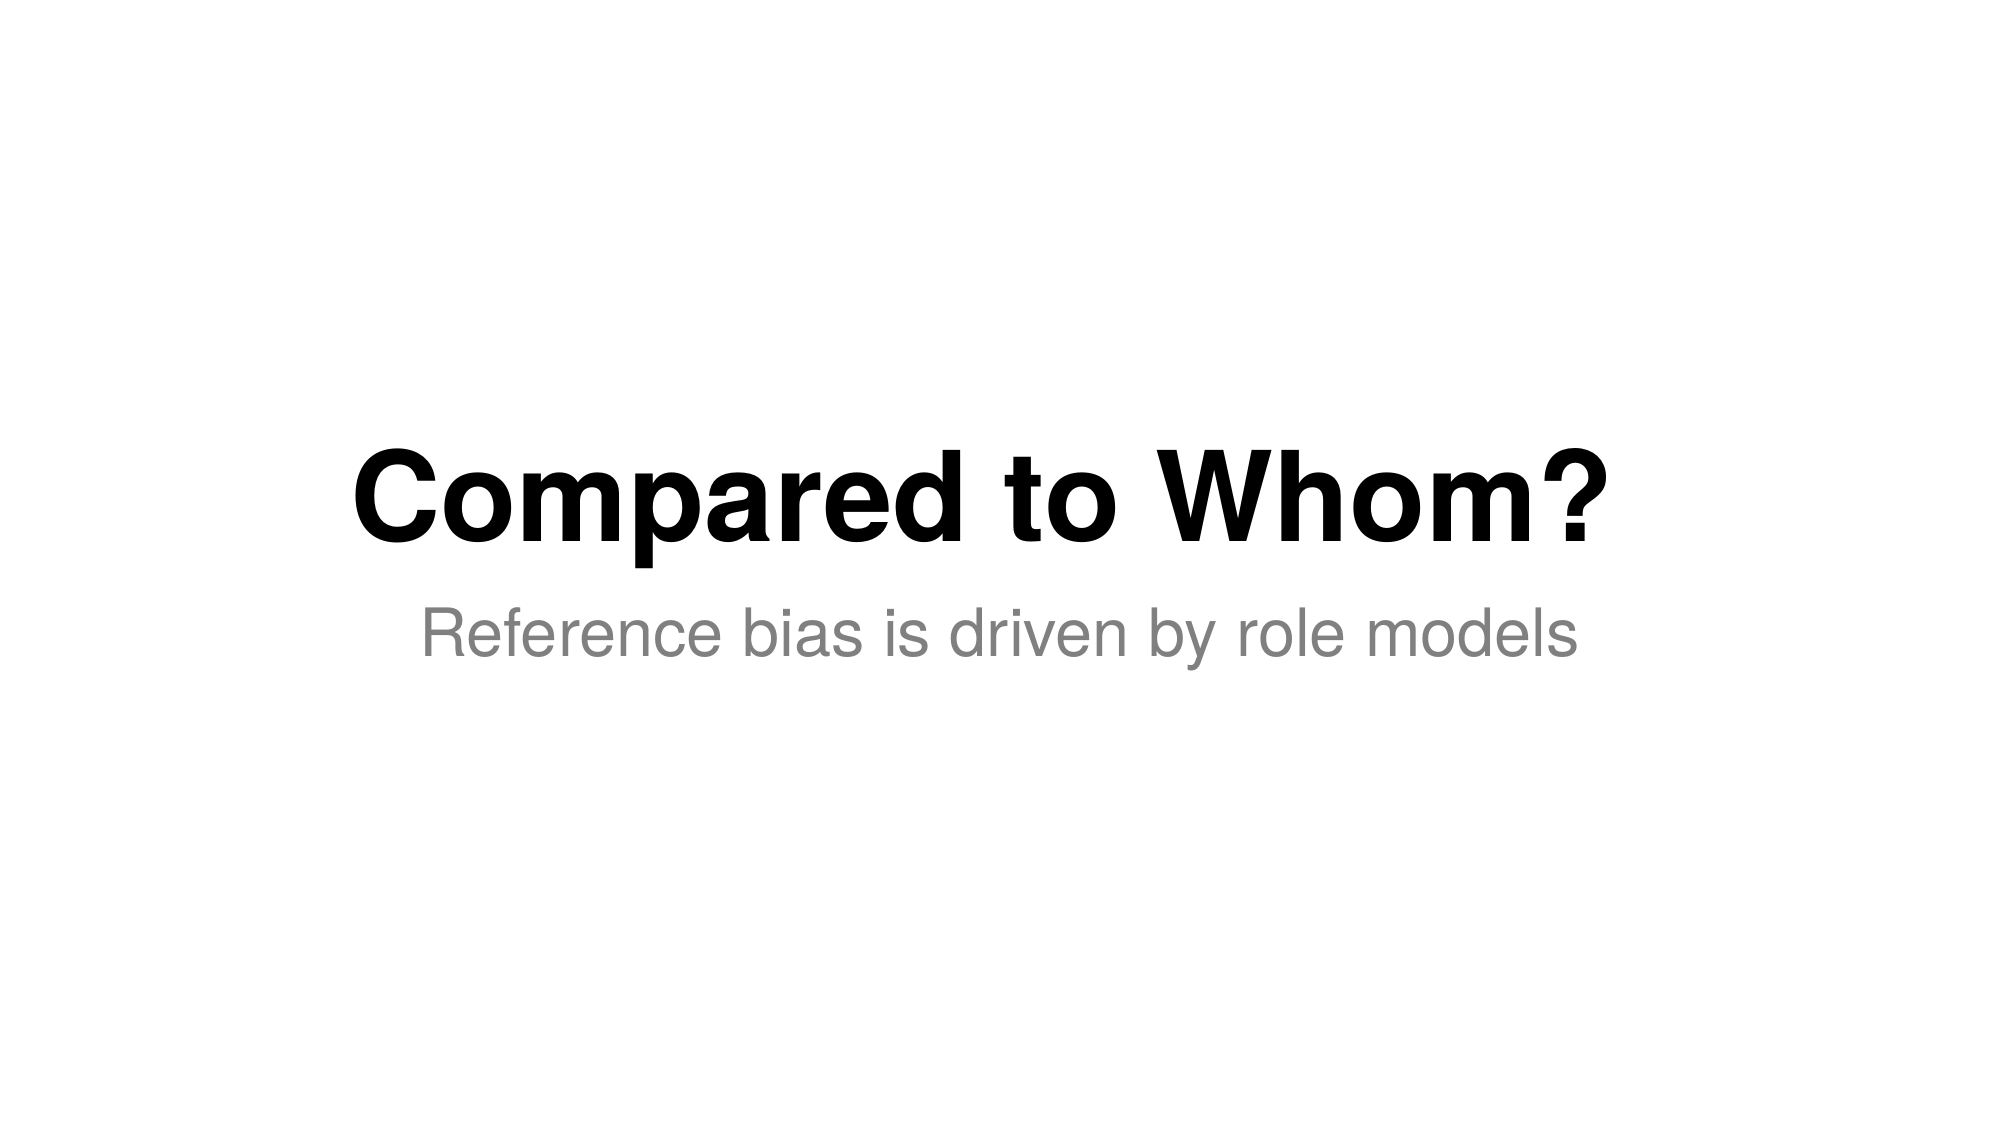

# Compared to Whom?
Reference bias is driven by role models